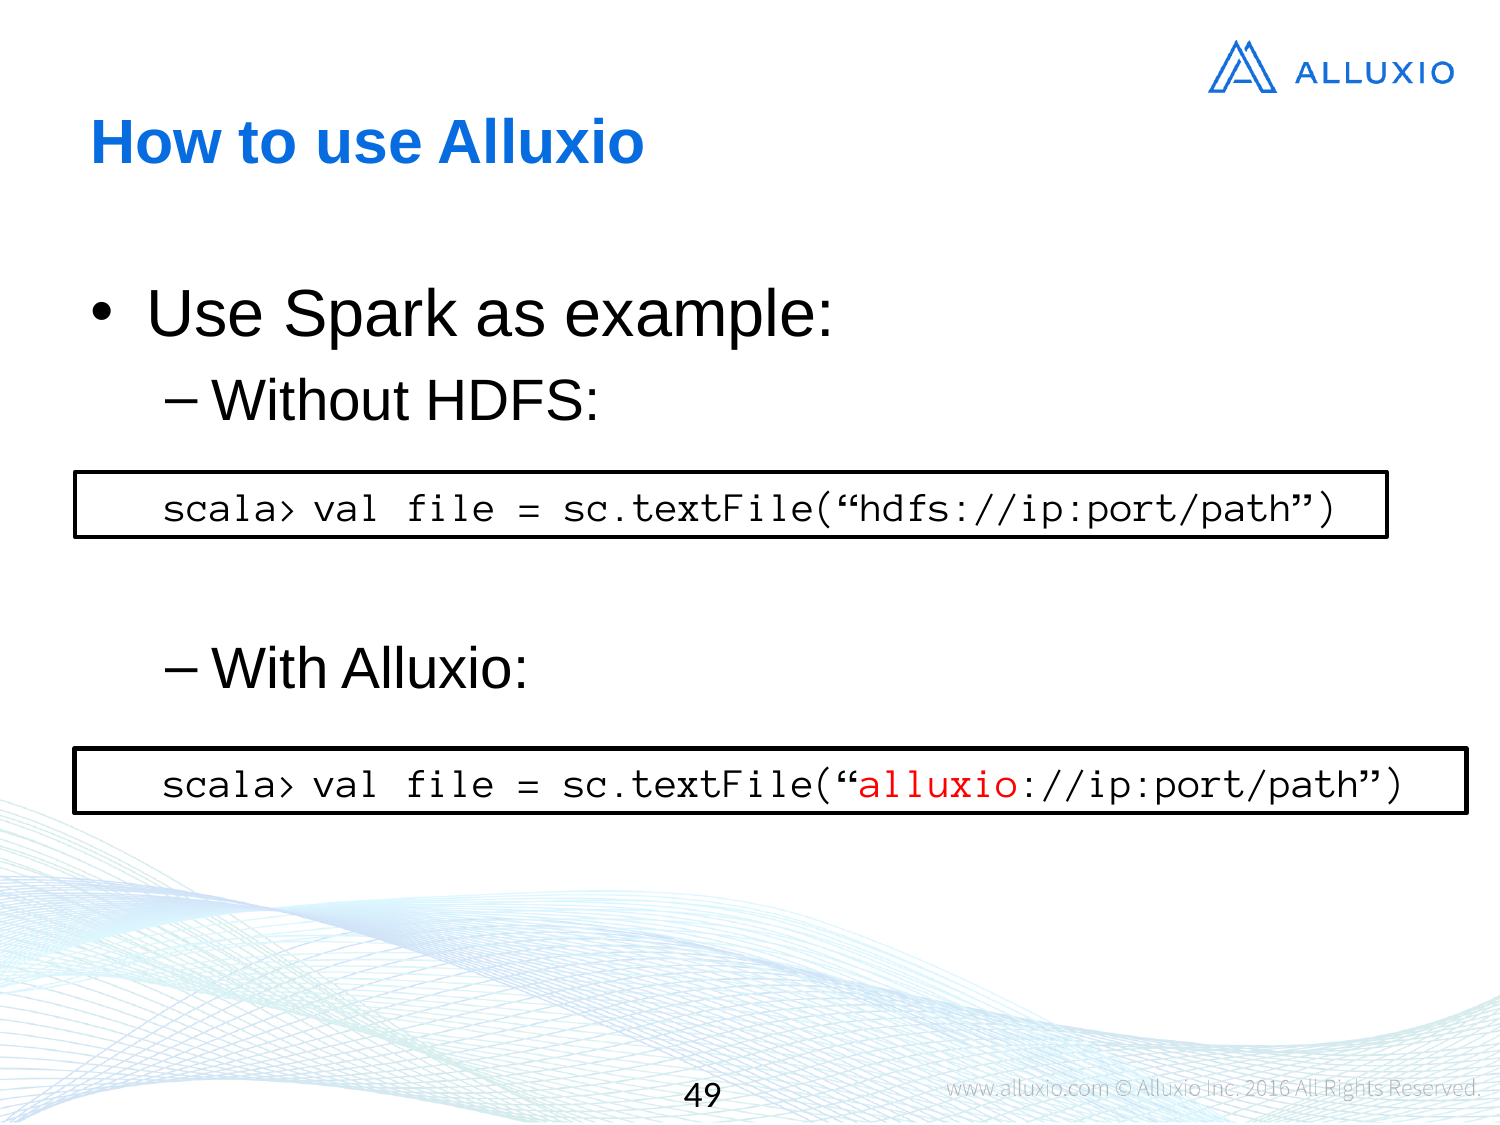

# How to use Alluxio
Use Spark as example:
Without HDFS:

With Alluxio:

scala>	val file = sc.textFile(“hdfs://ip:port/path”)
scala>	val file = sc.textFile(“alluxio://ip:port/path”)
49